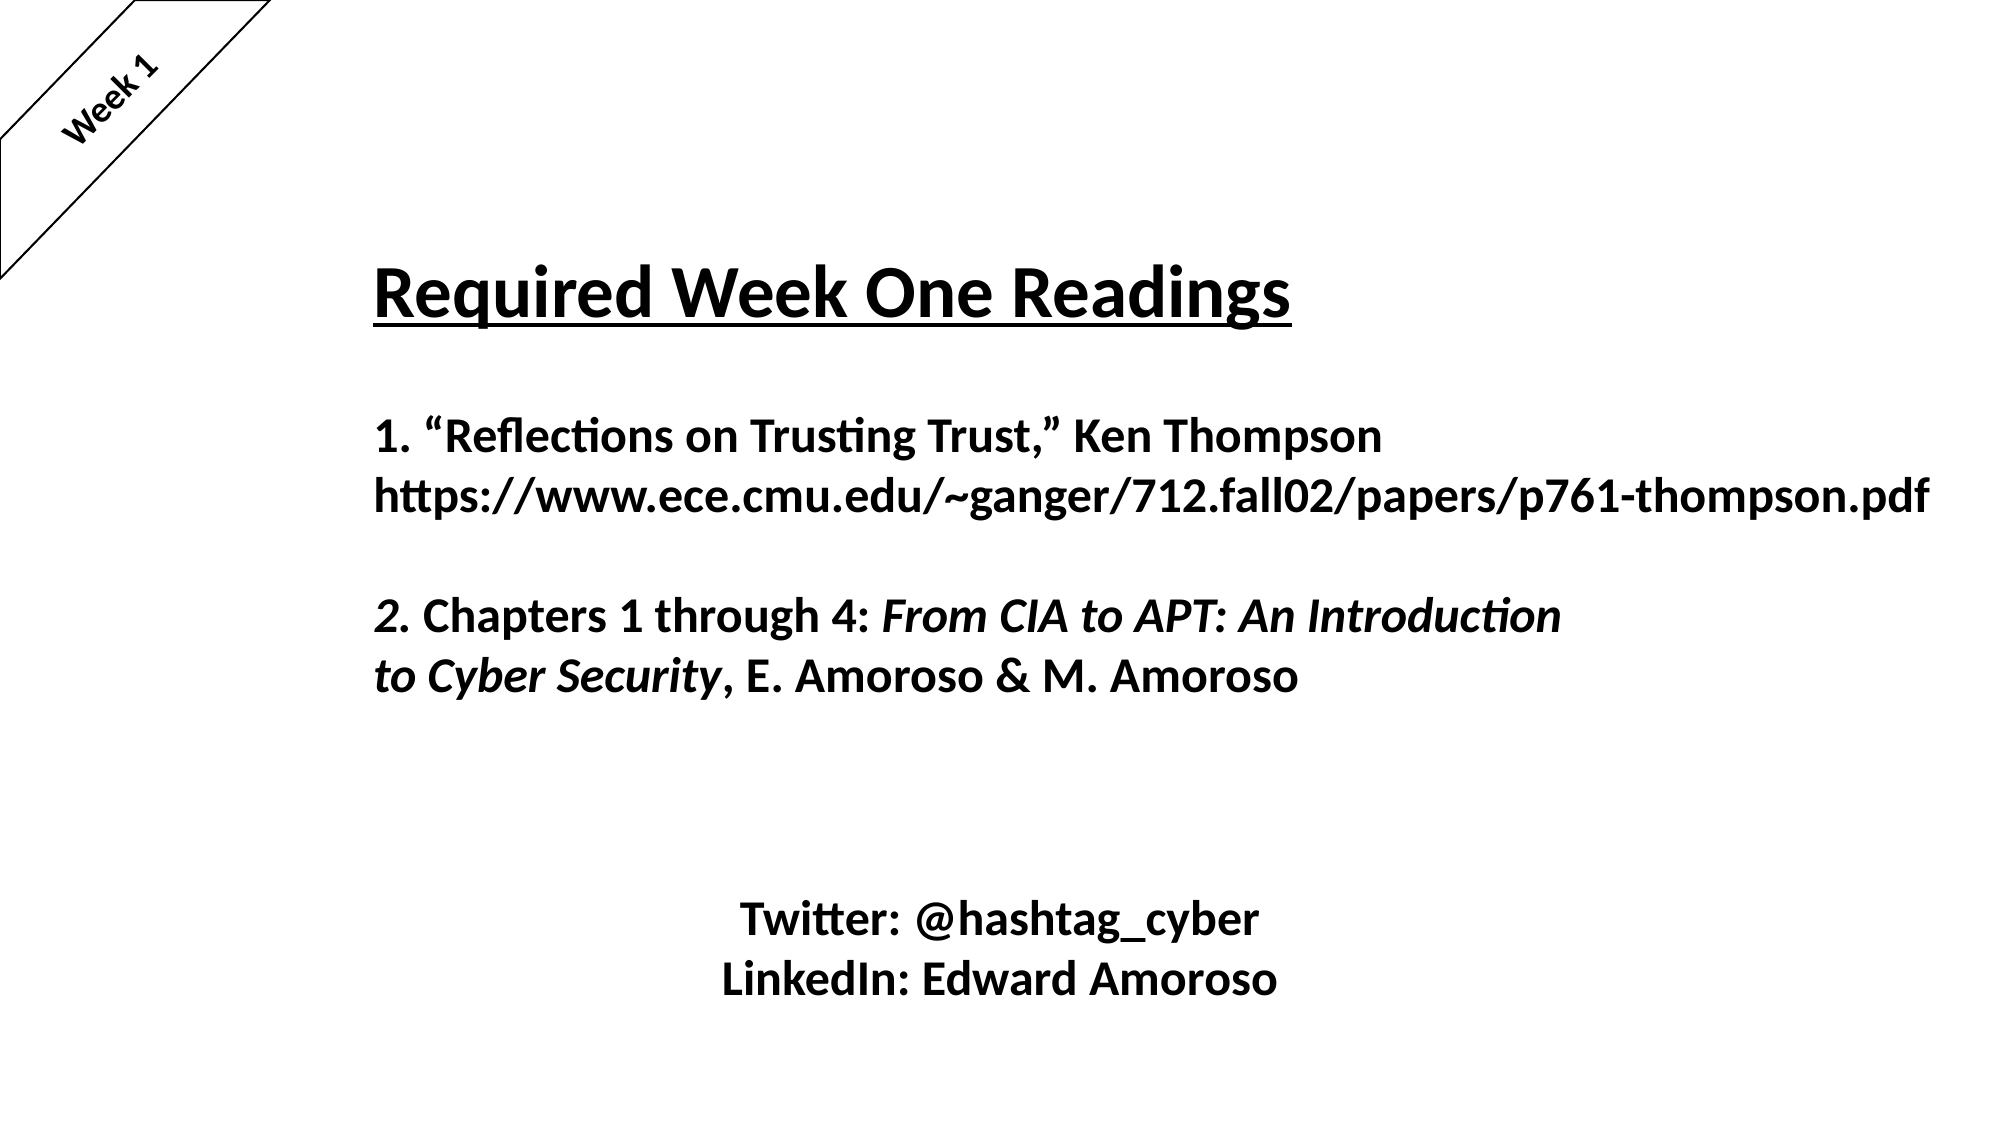

Week 1
Required Week One Readings

1. “Reflections on Trusting Trust,” Ken Thompson
https://www.ece.cmu.edu/~ganger/712.fall02/papers/p761-thompson.pdf

2. Chapters 1 through 4: From CIA to APT: An Introduction
to Cyber Security, E. Amoroso & M. Amoroso

Twitter: @hashtag_cyber
LinkedIn: Edward Amoroso